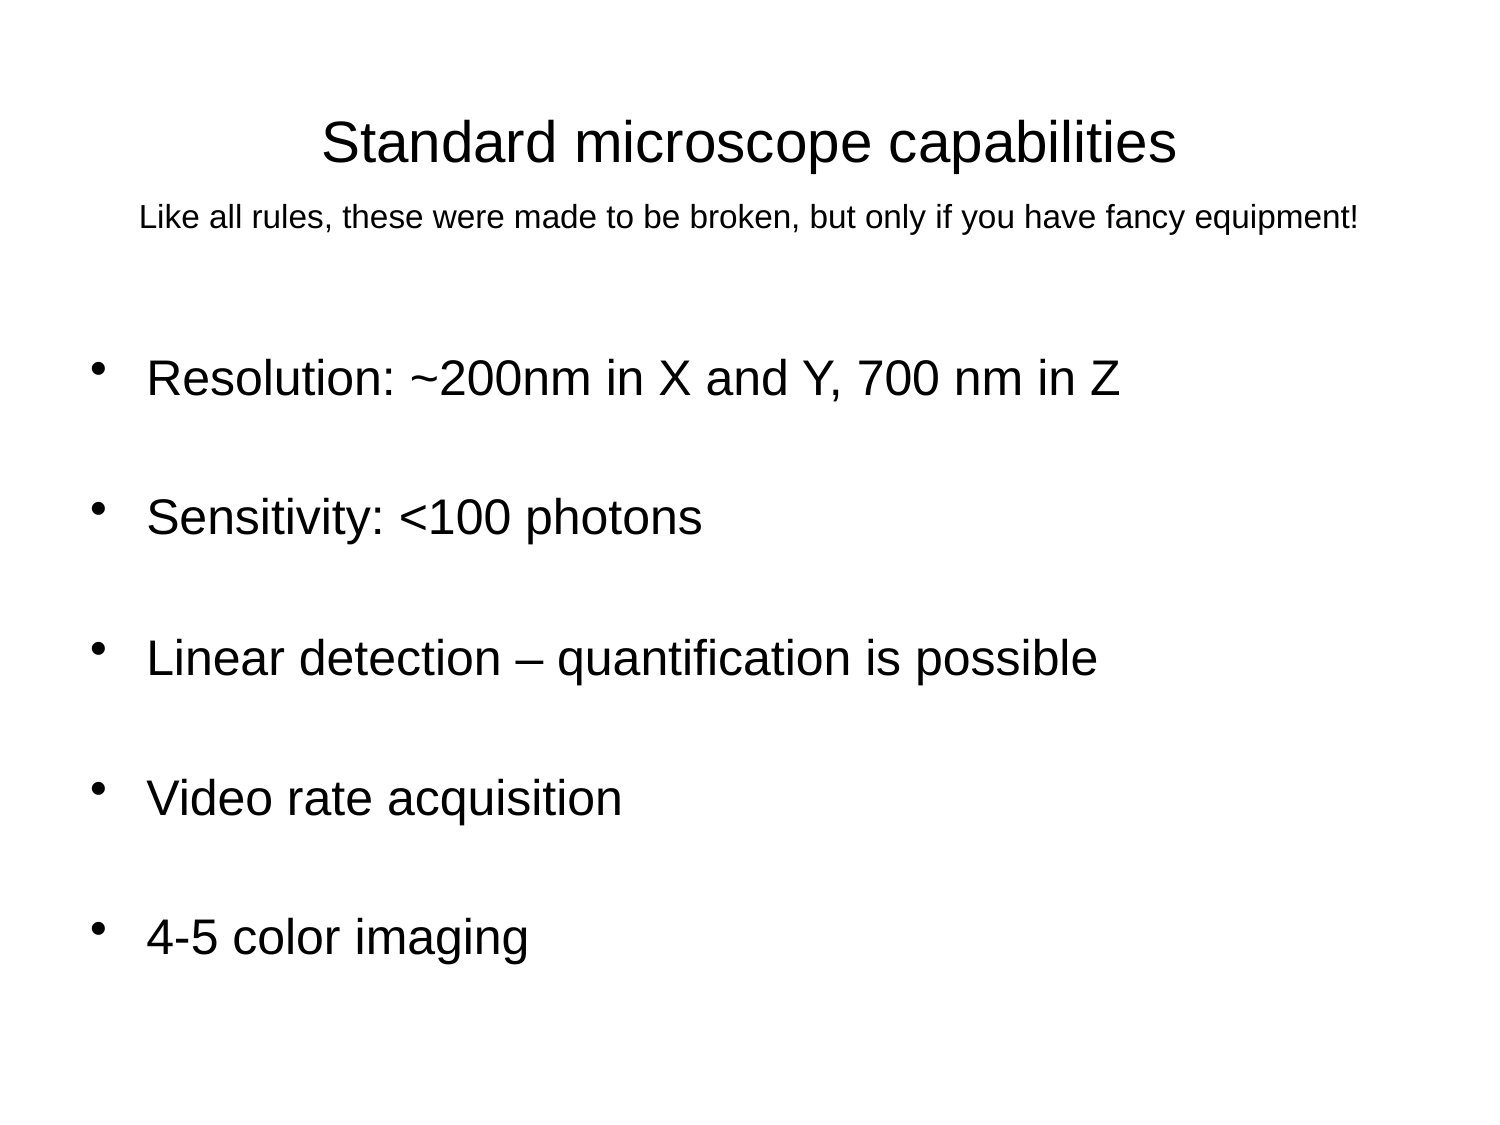

# Standard microscope capabilities
Like all rules, these were made to be broken, but only if you have fancy equipment!
Resolution: ~200nm in X and Y, 700 nm in Z

Sensitivity: <100 photons

Linear detection – quantification is possible

Video rate acquisition

4-5 color imaging